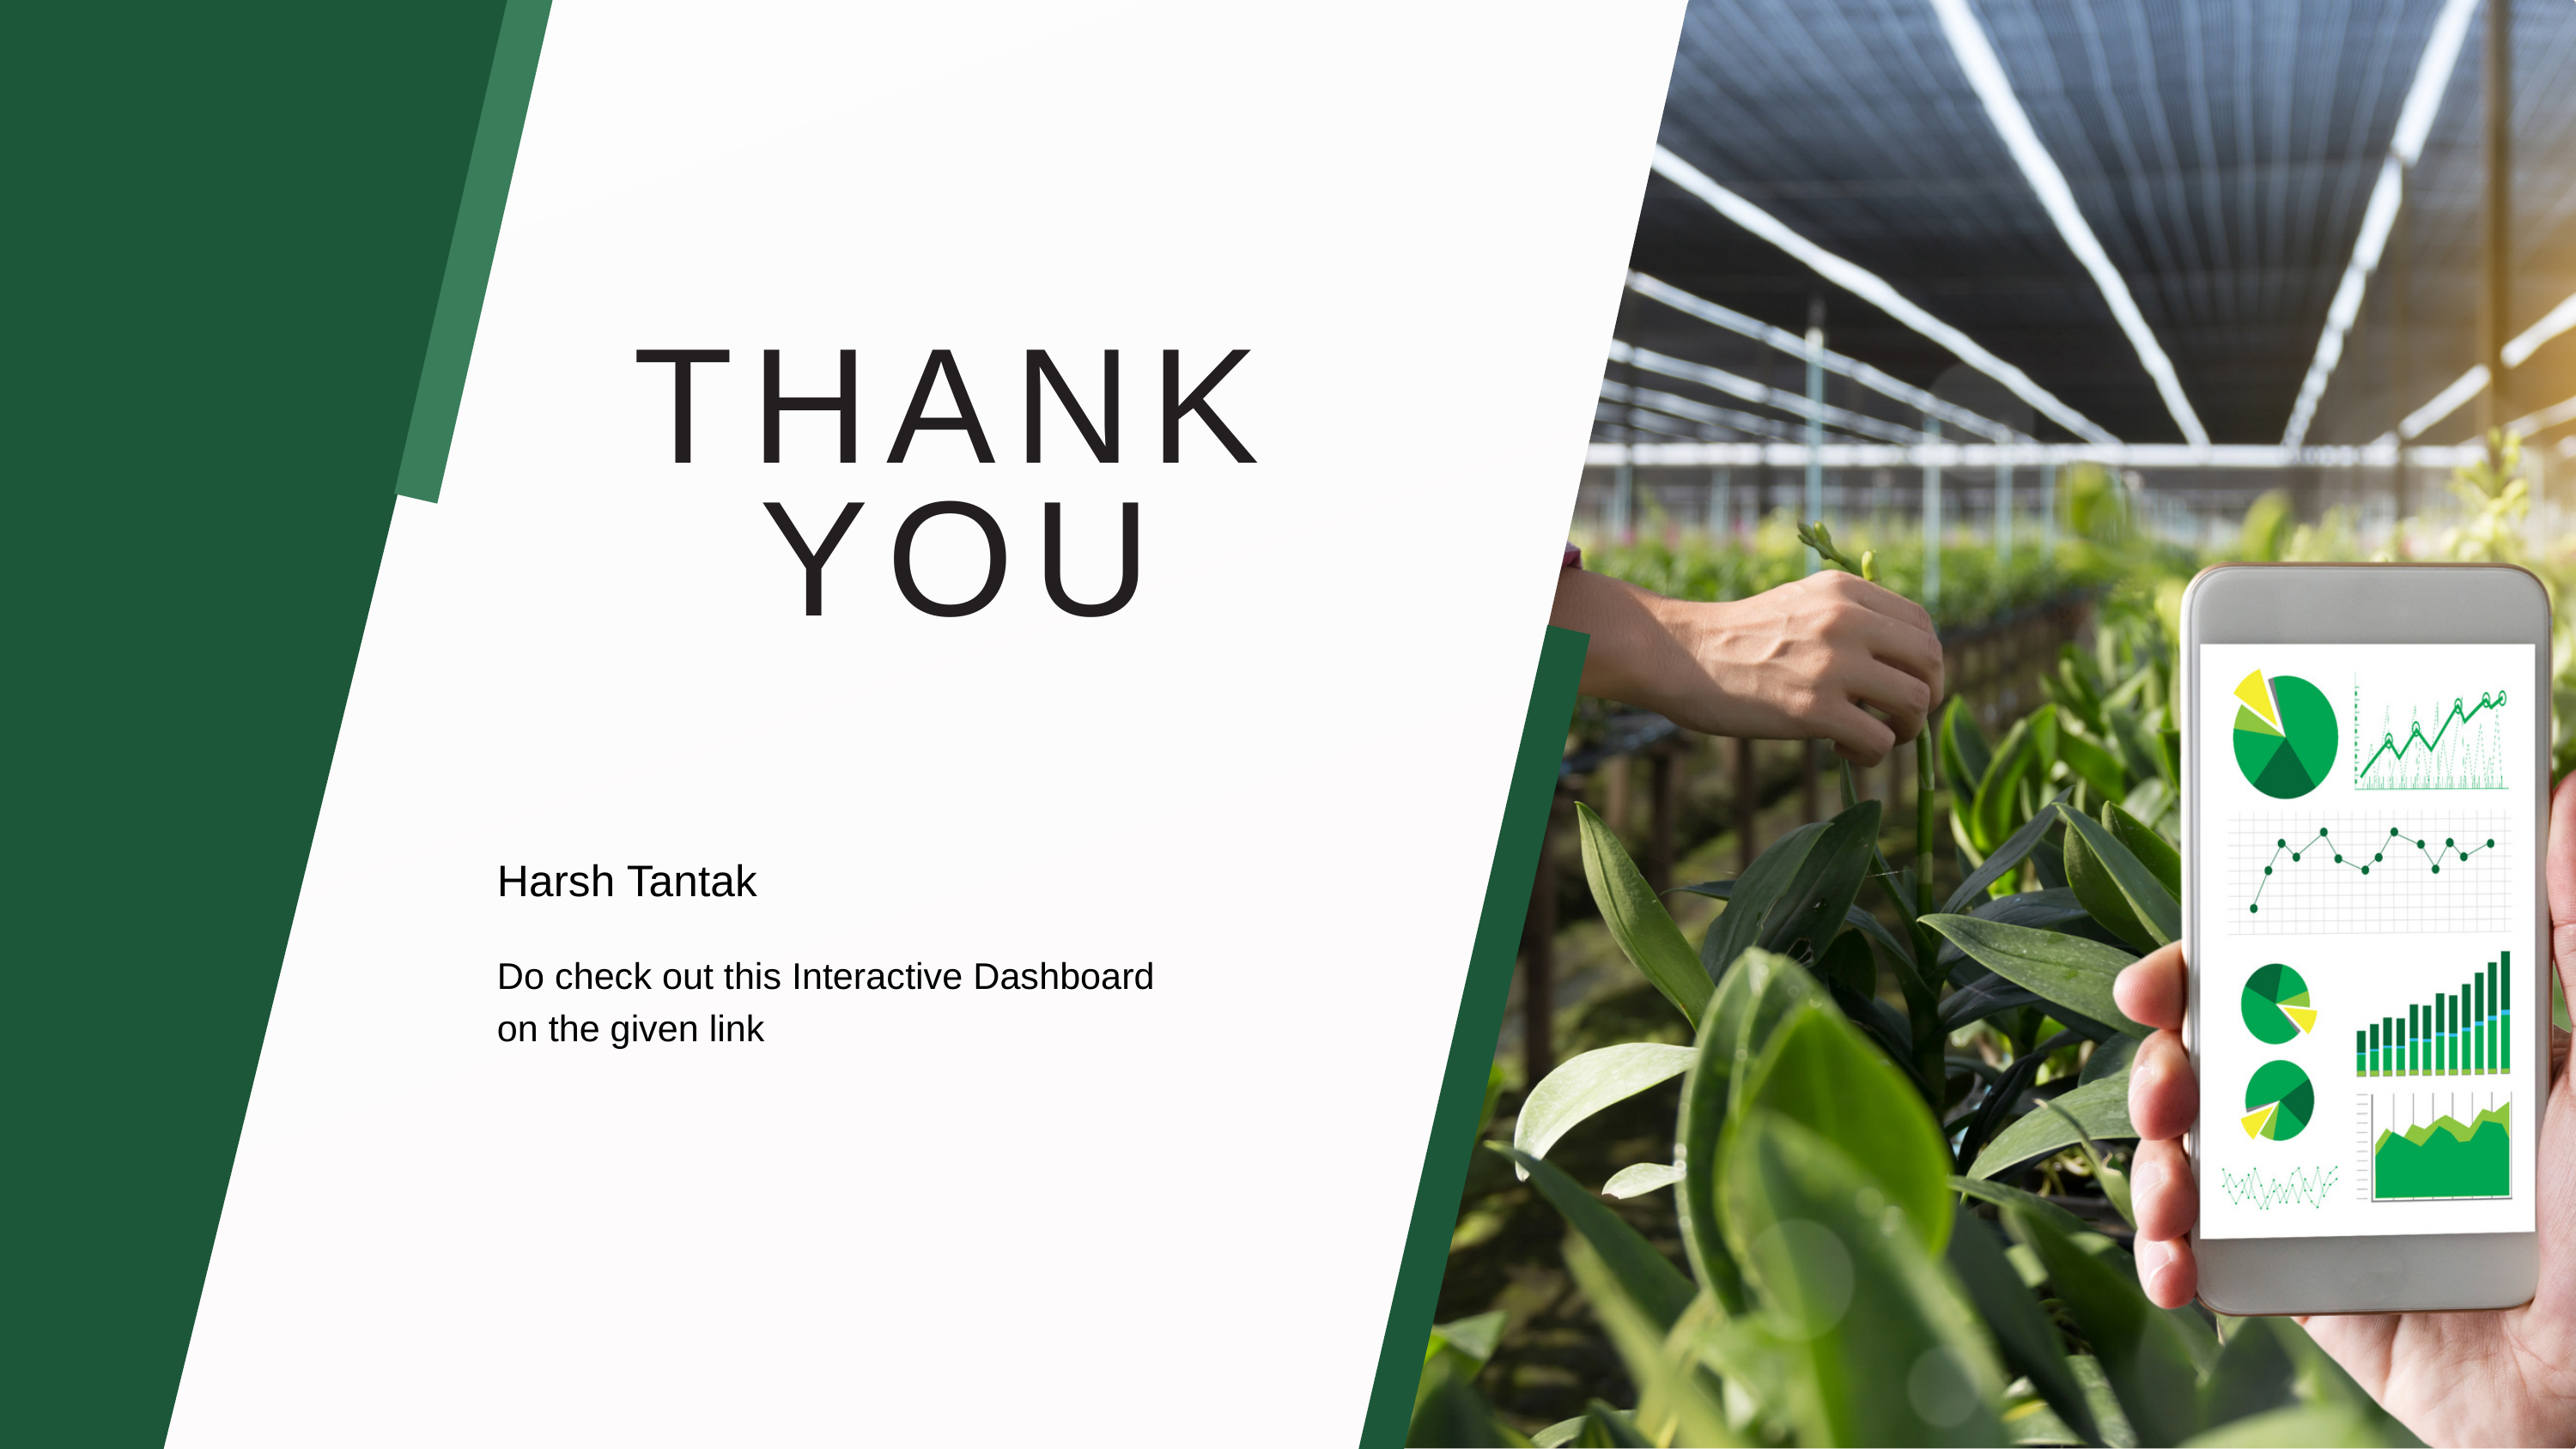

THANK YOU

Harsh Tantak
Do check out this Interactive Dashboard on the given link